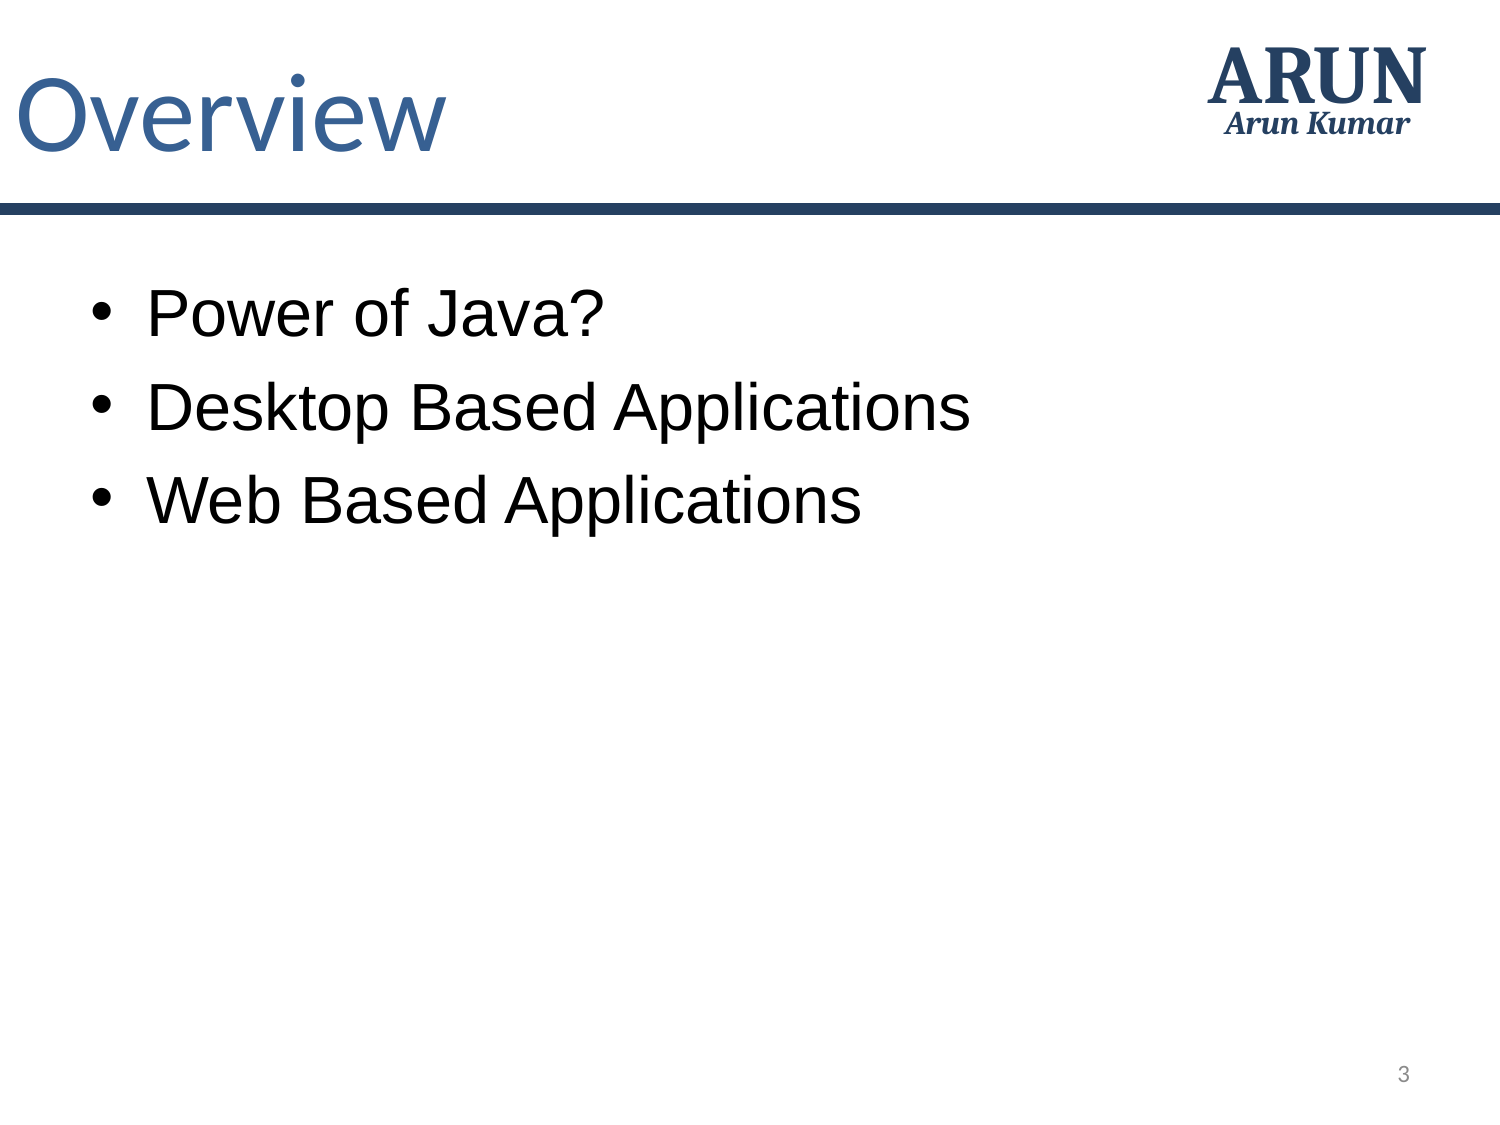

Overview

ARUN
Arun Kumar

Power of Java?
Desktop Based Applications
Web Based Applications
3